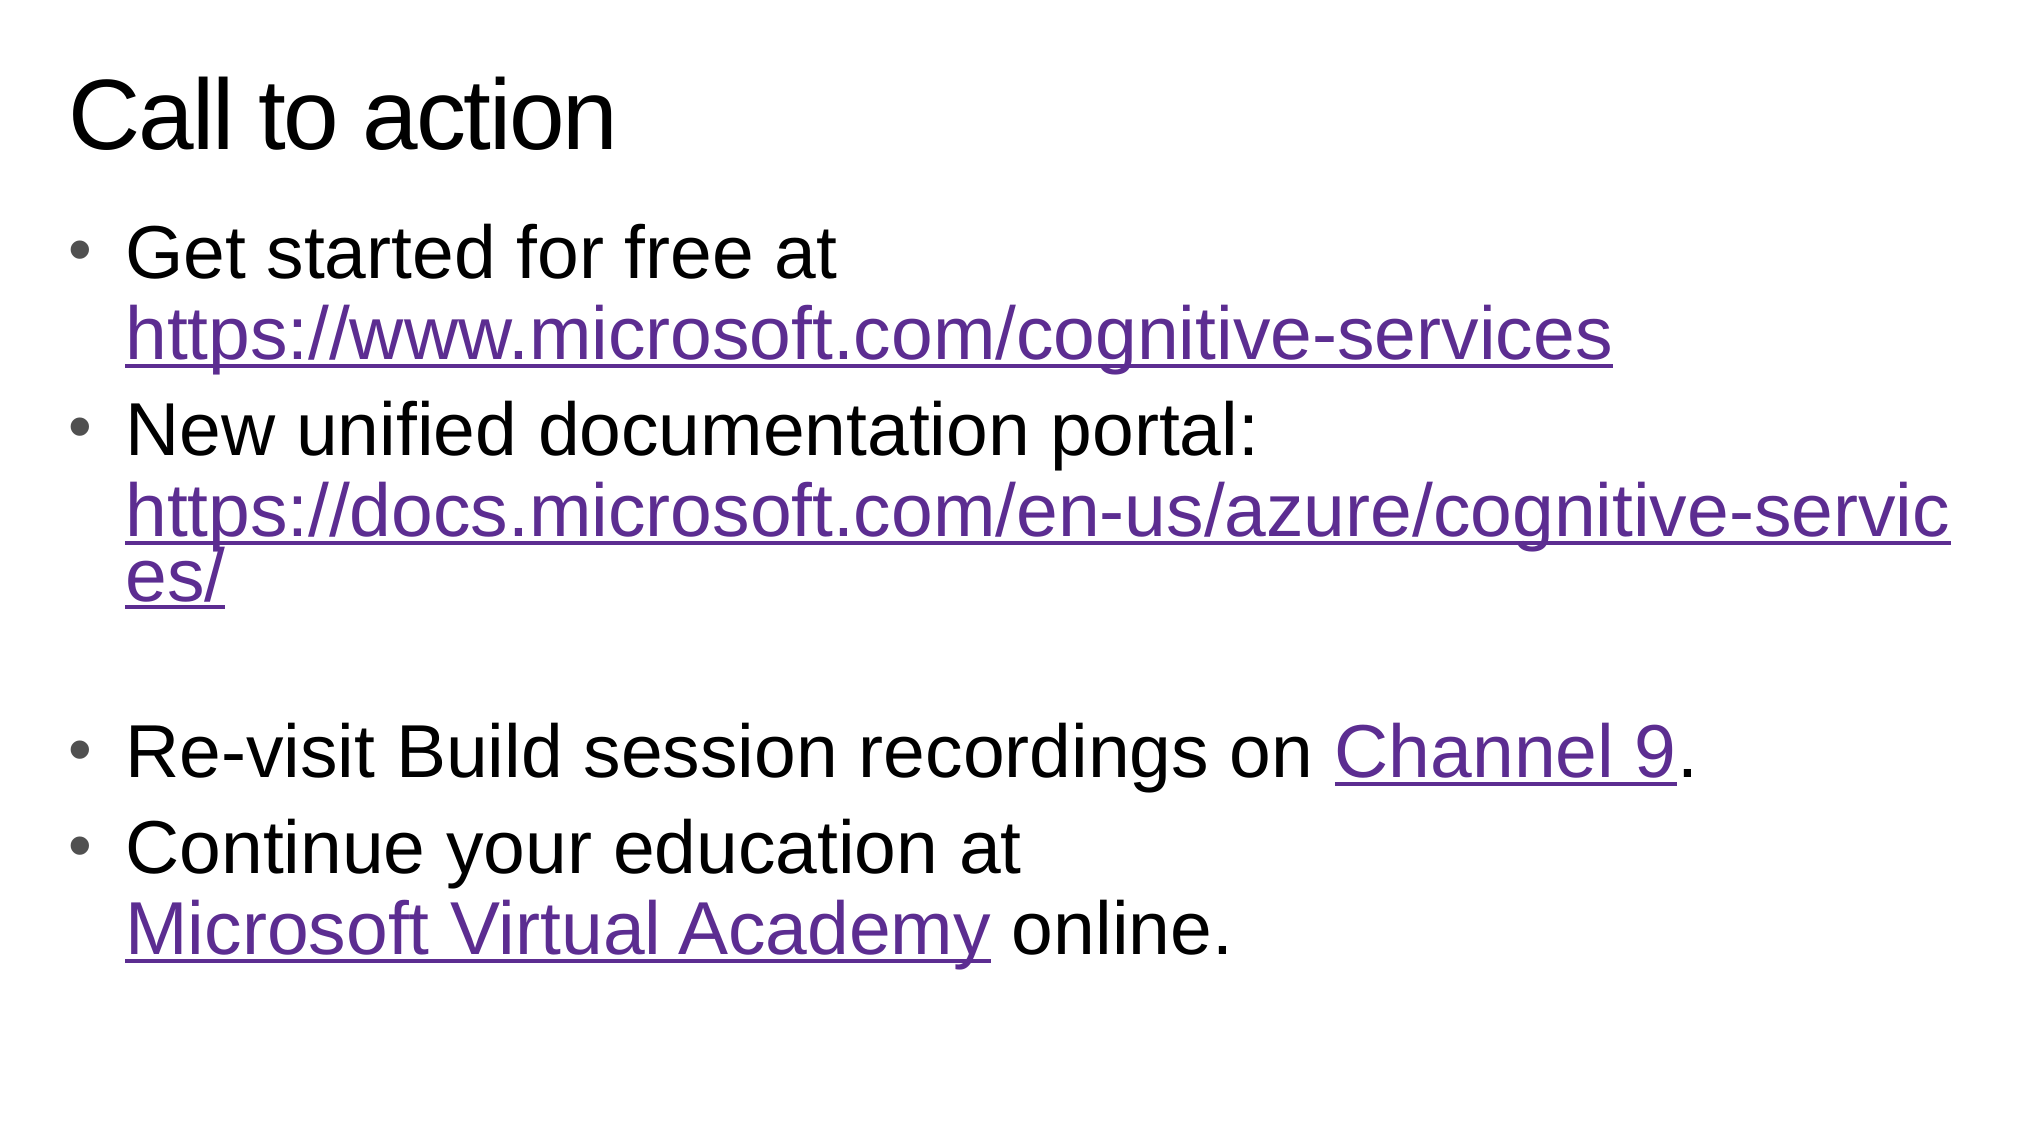

# Call to action
Get started for free at https://www.microsoft.com/cognitive-services
New unified documentation portal: https://docs.microsoft.com/en-us/azure/cognitive-services/
Re-visit Build session recordings on Channel 9.
Continue your education at
Microsoft Virtual Academy online.